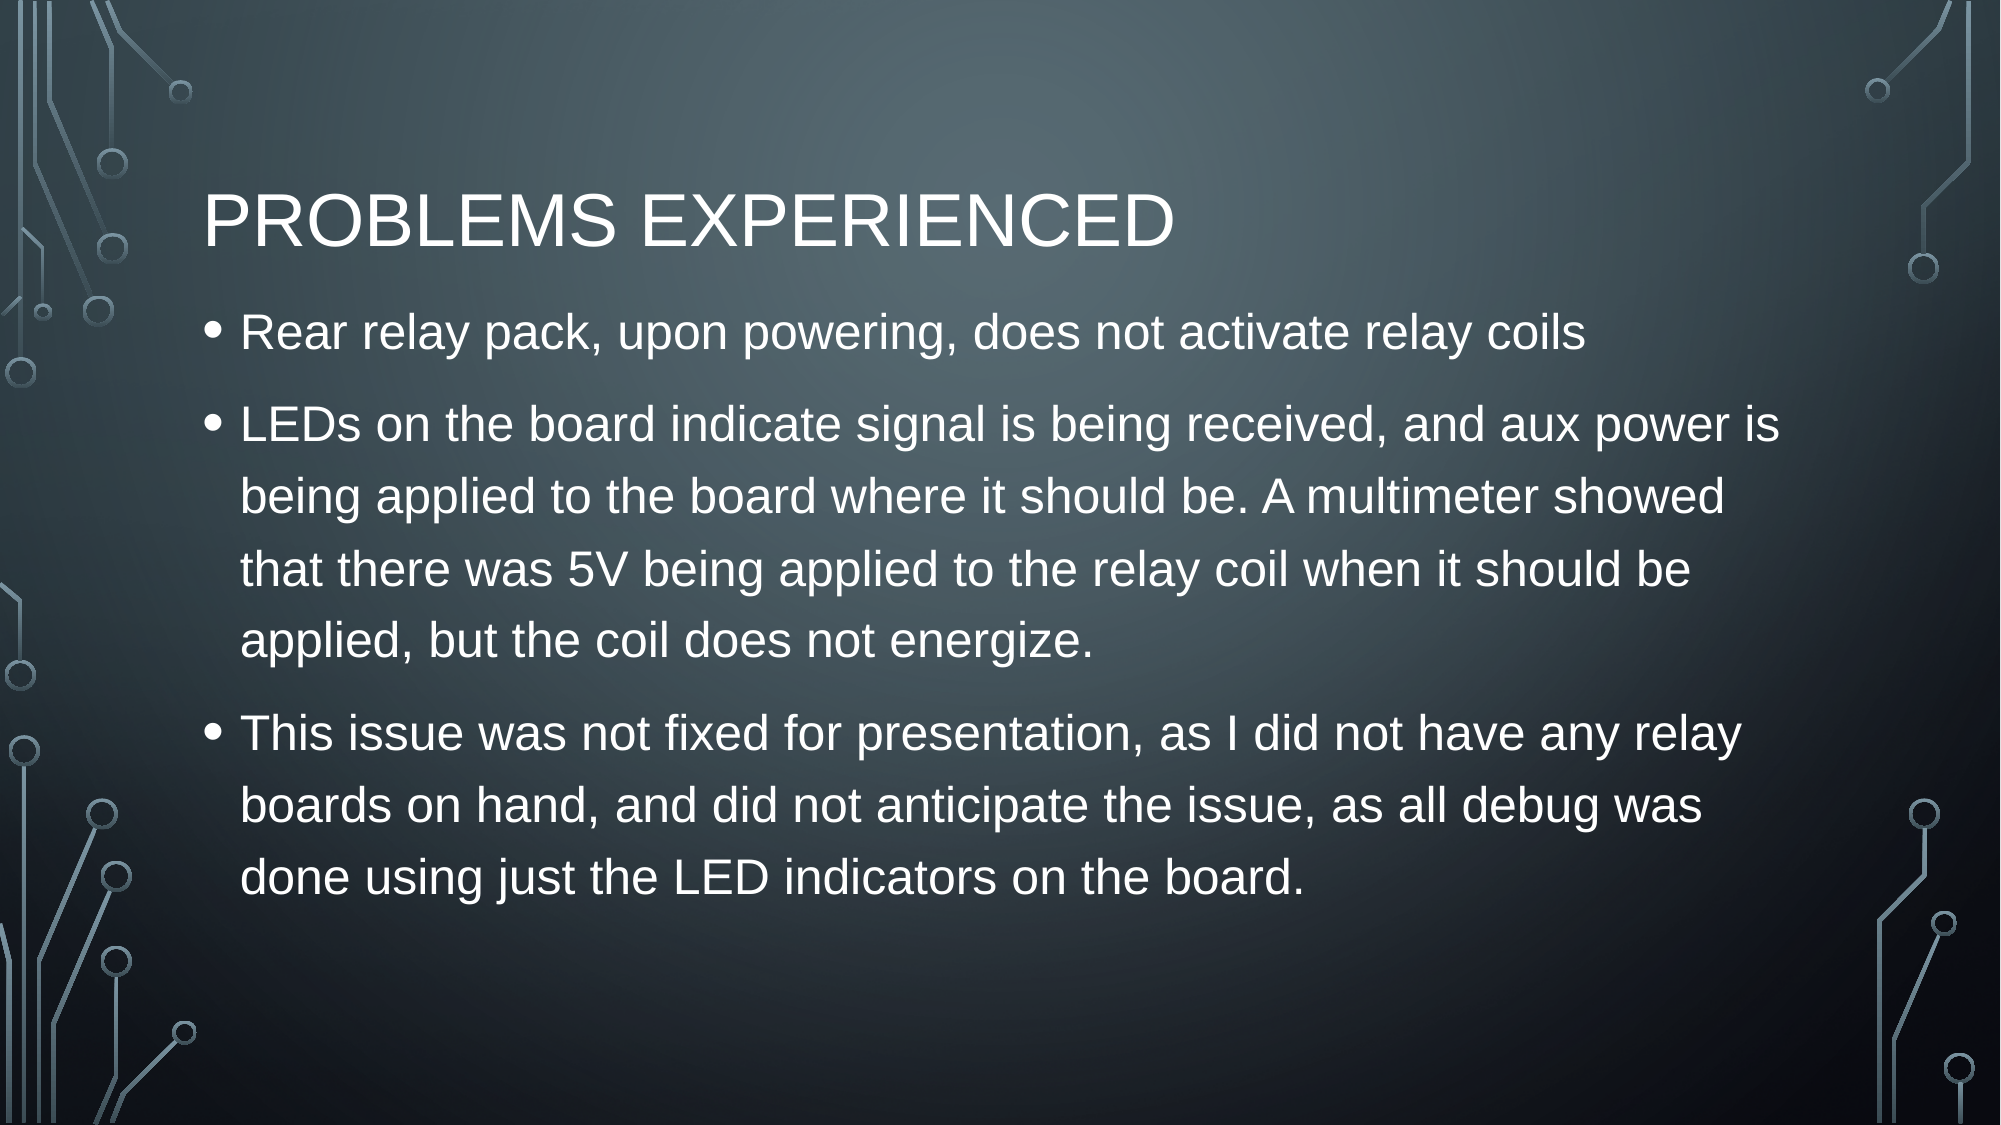

# Problems experienced
Rear relay pack, upon powering, does not activate relay coils
LEDs on the board indicate signal is being received, and aux power is being applied to the board where it should be. A multimeter showed that there was 5V being applied to the relay coil when it should be applied, but the coil does not energize.
This issue was not fixed for presentation, as I did not have any relay boards on hand, and did not anticipate the issue, as all debug was done using just the LED indicators on the board.